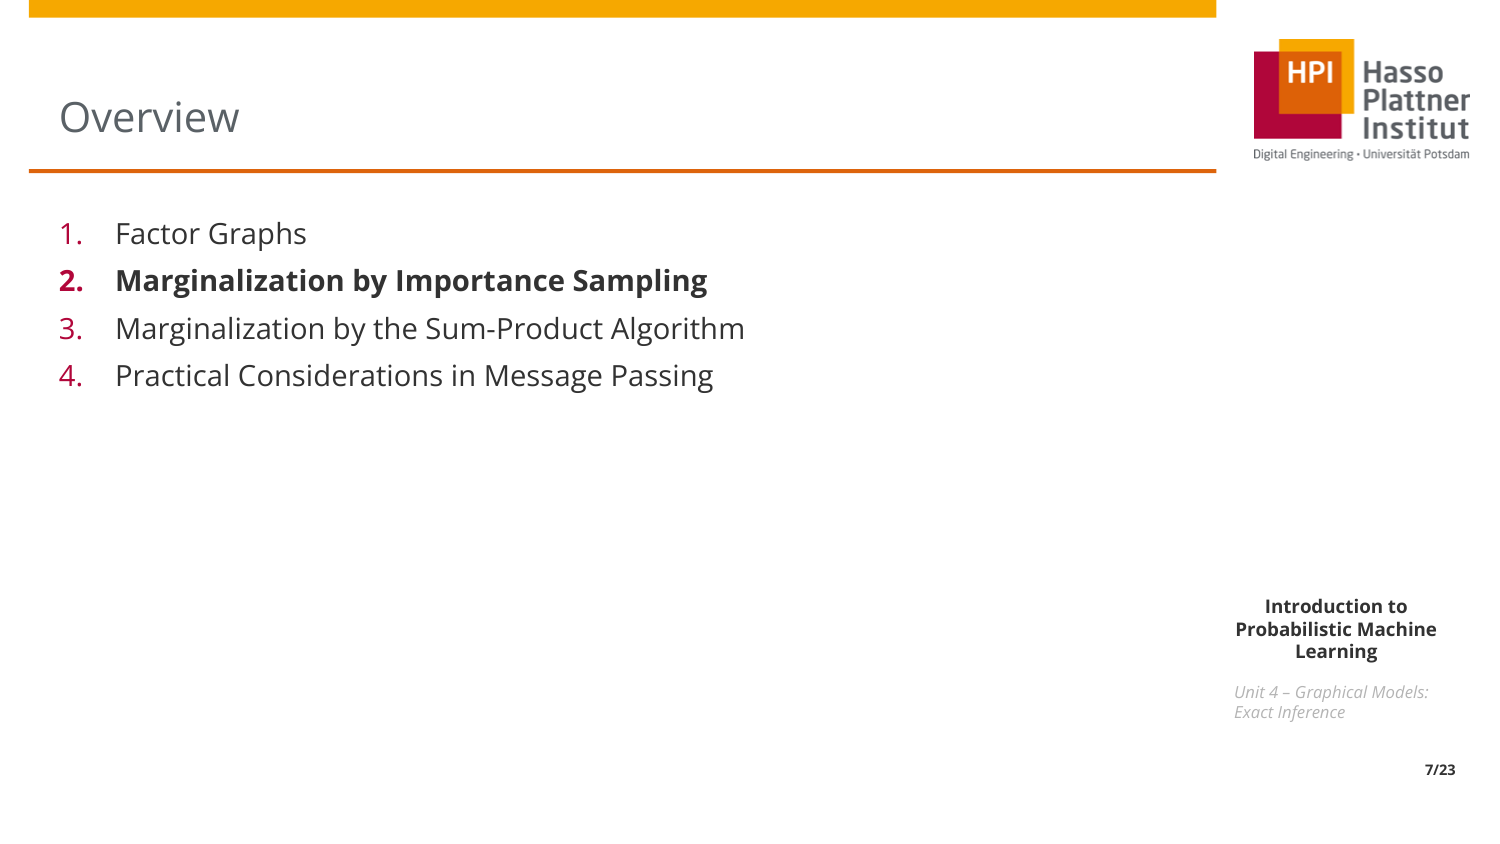

# Overview
Factor Graphs
Marginalization by Importance Sampling
Marginalization by the Sum-Product Algorithm
Practical Considerations in Message Passing